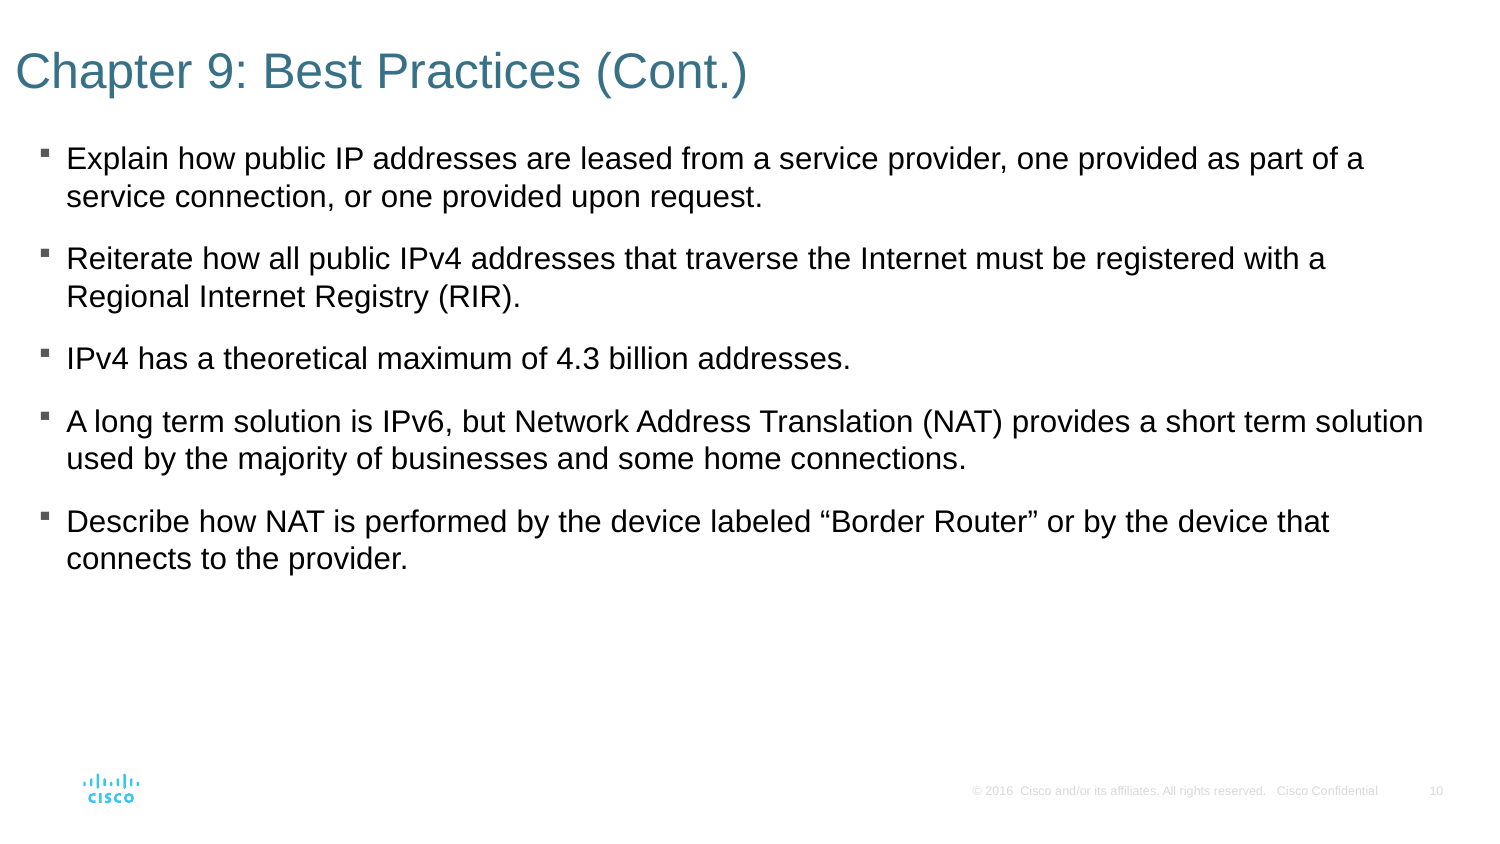

# Chapter 9: Best Practices (Cont.)
Explain how public IP addresses are leased from a service provider, one provided as part of a service connection, or one provided upon request.
Reiterate how all public IPv4 addresses that traverse the Internet must be registered with a Regional Internet Registry (RIR).
IPv4 has a theoretical maximum of 4.3 billion addresses.
A long term solution is IPv6, but Network Address Translation (NAT) provides a short term solution used by the majority of businesses and some home connections.
Describe how NAT is performed by the device labeled “Border Router” or by the device that connects to the provider.